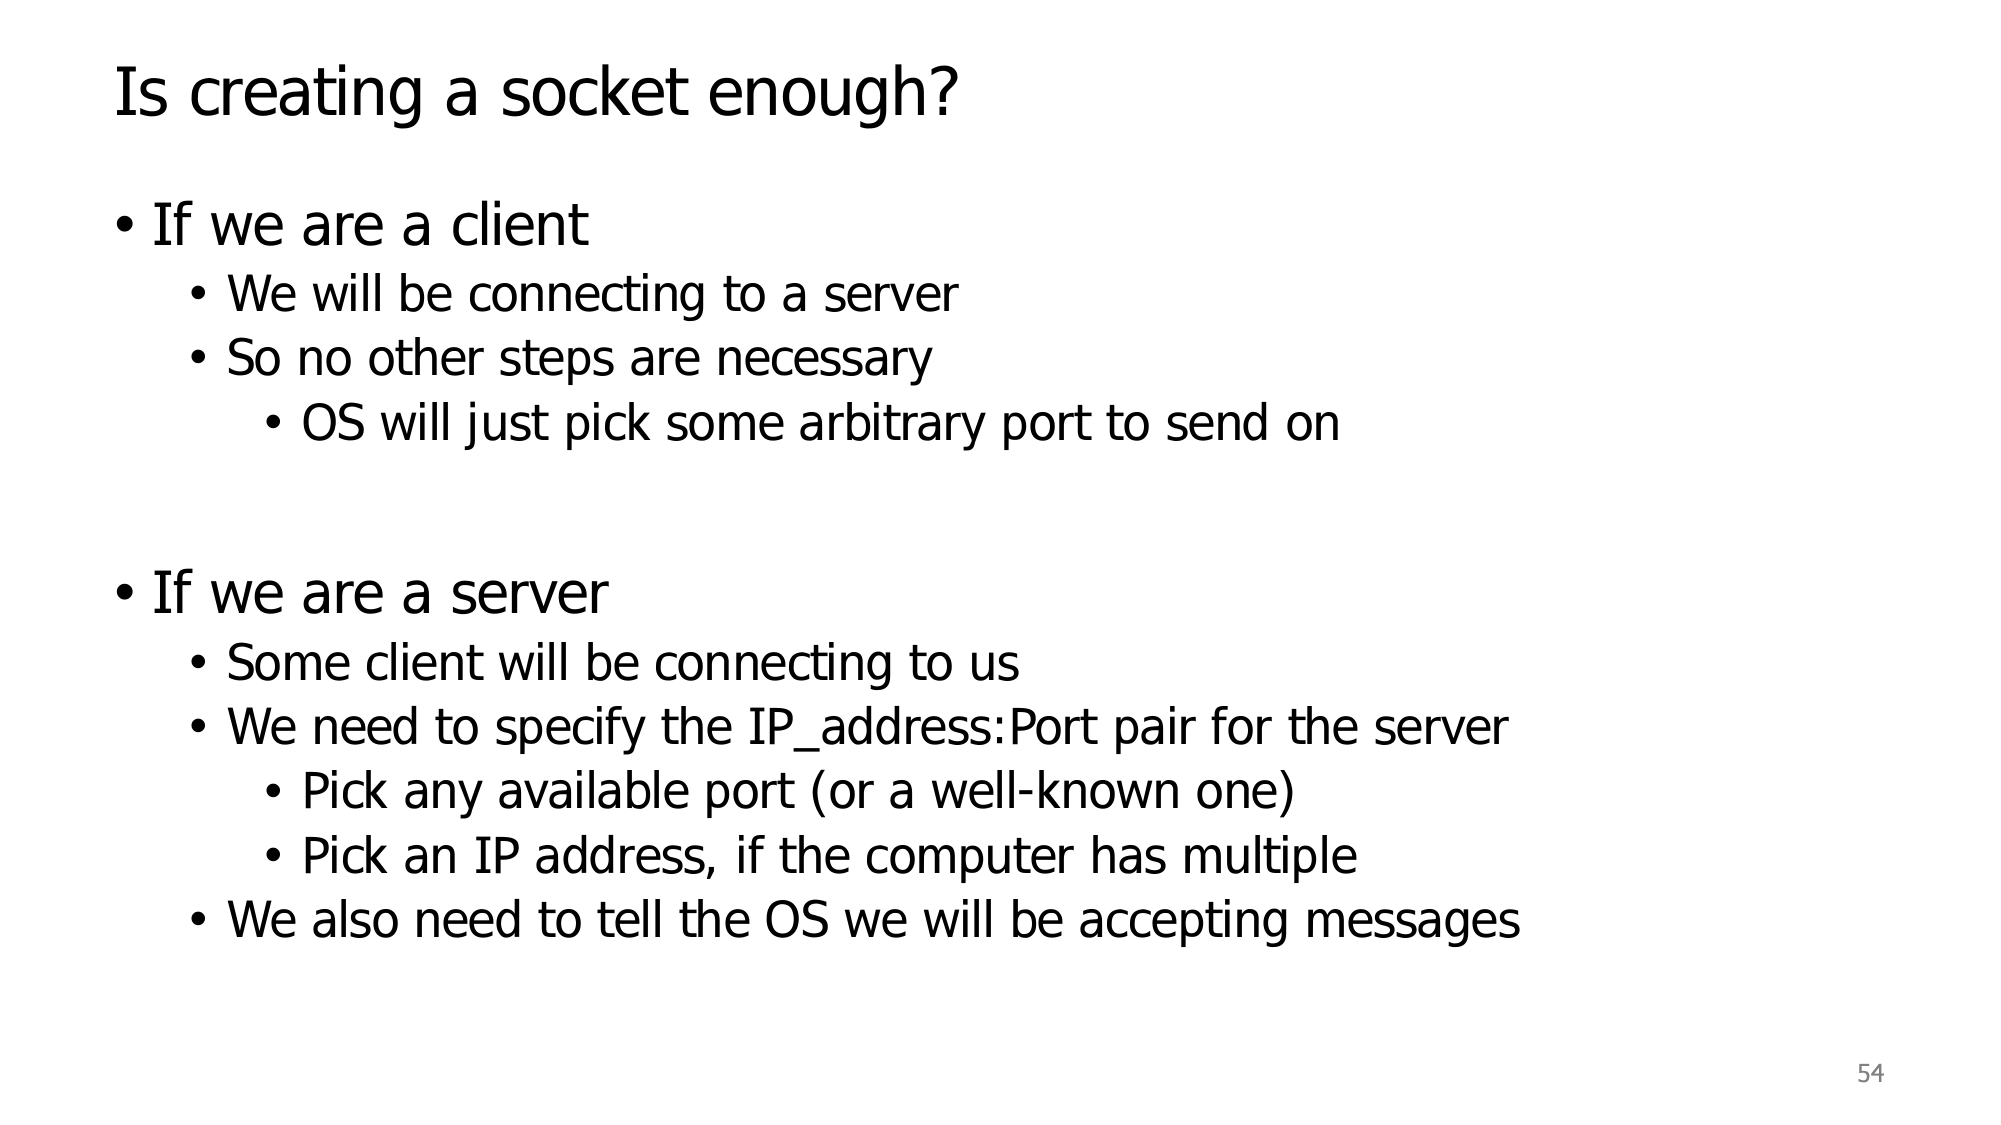

# Is creating a socket enough?
If we are a client
We will be connecting to a server
So no other steps are necessary
OS will just pick some arbitrary port to send on

If we are a server
Some client will be connecting to us
We need to specify the IP_address:Port pair for the server
Pick any available port (or a well-known one)
Pick an IP address, if the computer has multiple
We also need to tell the OS we will be accepting messages
54